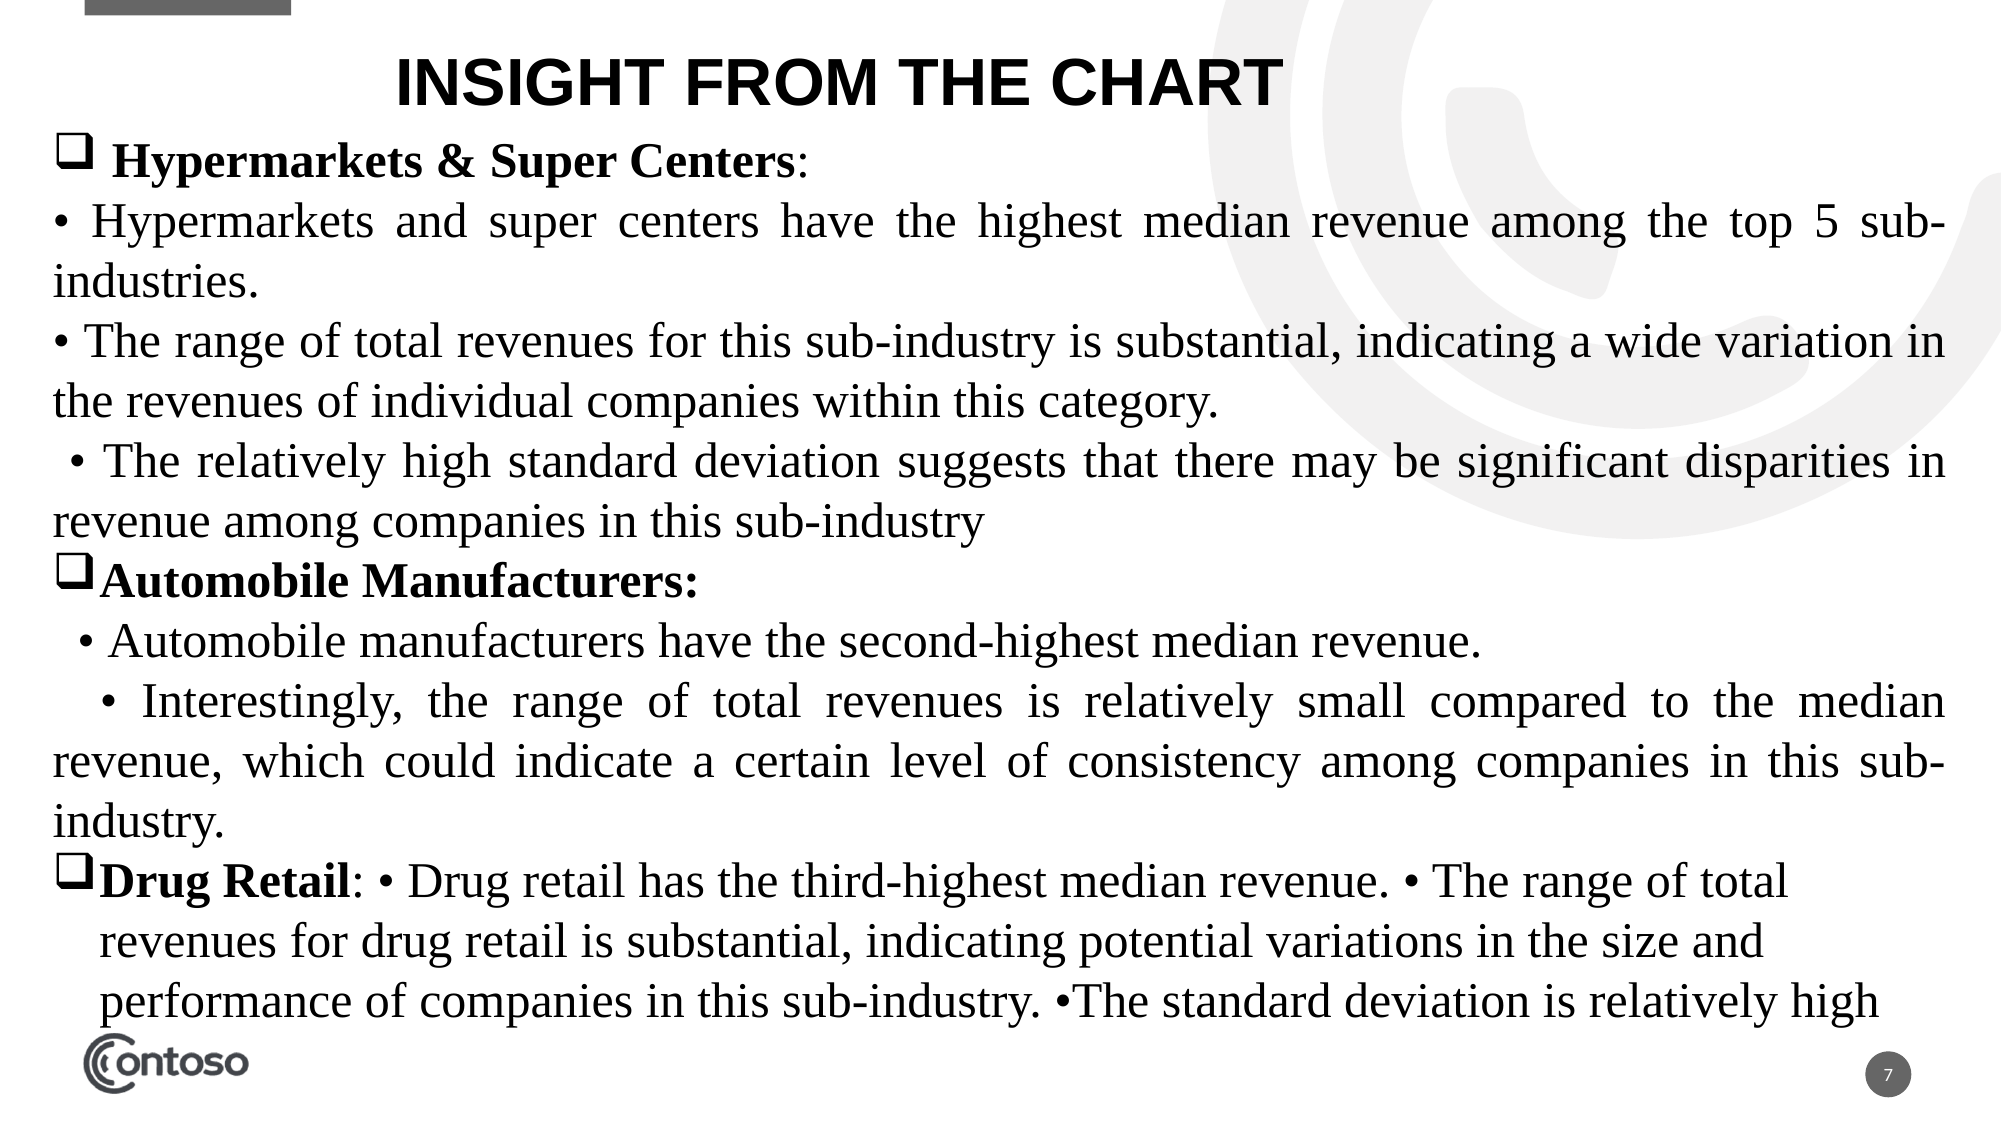

# INSIGHT FROM THE CHART
 Hypermarkets & Super Centers:
• Hypermarkets and super centers have the highest median revenue among the top 5 sub-industries.
• The range of total revenues for this sub-industry is substantial, indicating a wide variation in the revenues of individual companies within this category.
 • The relatively high standard deviation suggests that there may be significant disparities in revenue among companies in this sub-industry
Automobile Manufacturers:
  • Automobile manufacturers have the second-highest median revenue.
  • Interestingly, the range of total revenues is relatively small compared to the median revenue, which could indicate a certain level of consistency among companies in this sub-industry.
Drug Retail: • Drug retail has the third-highest median revenue. • The range of total revenues for drug retail is substantial, indicating potential variations in the size and performance of companies in this sub-industry. •The standard deviation is relatively high
7